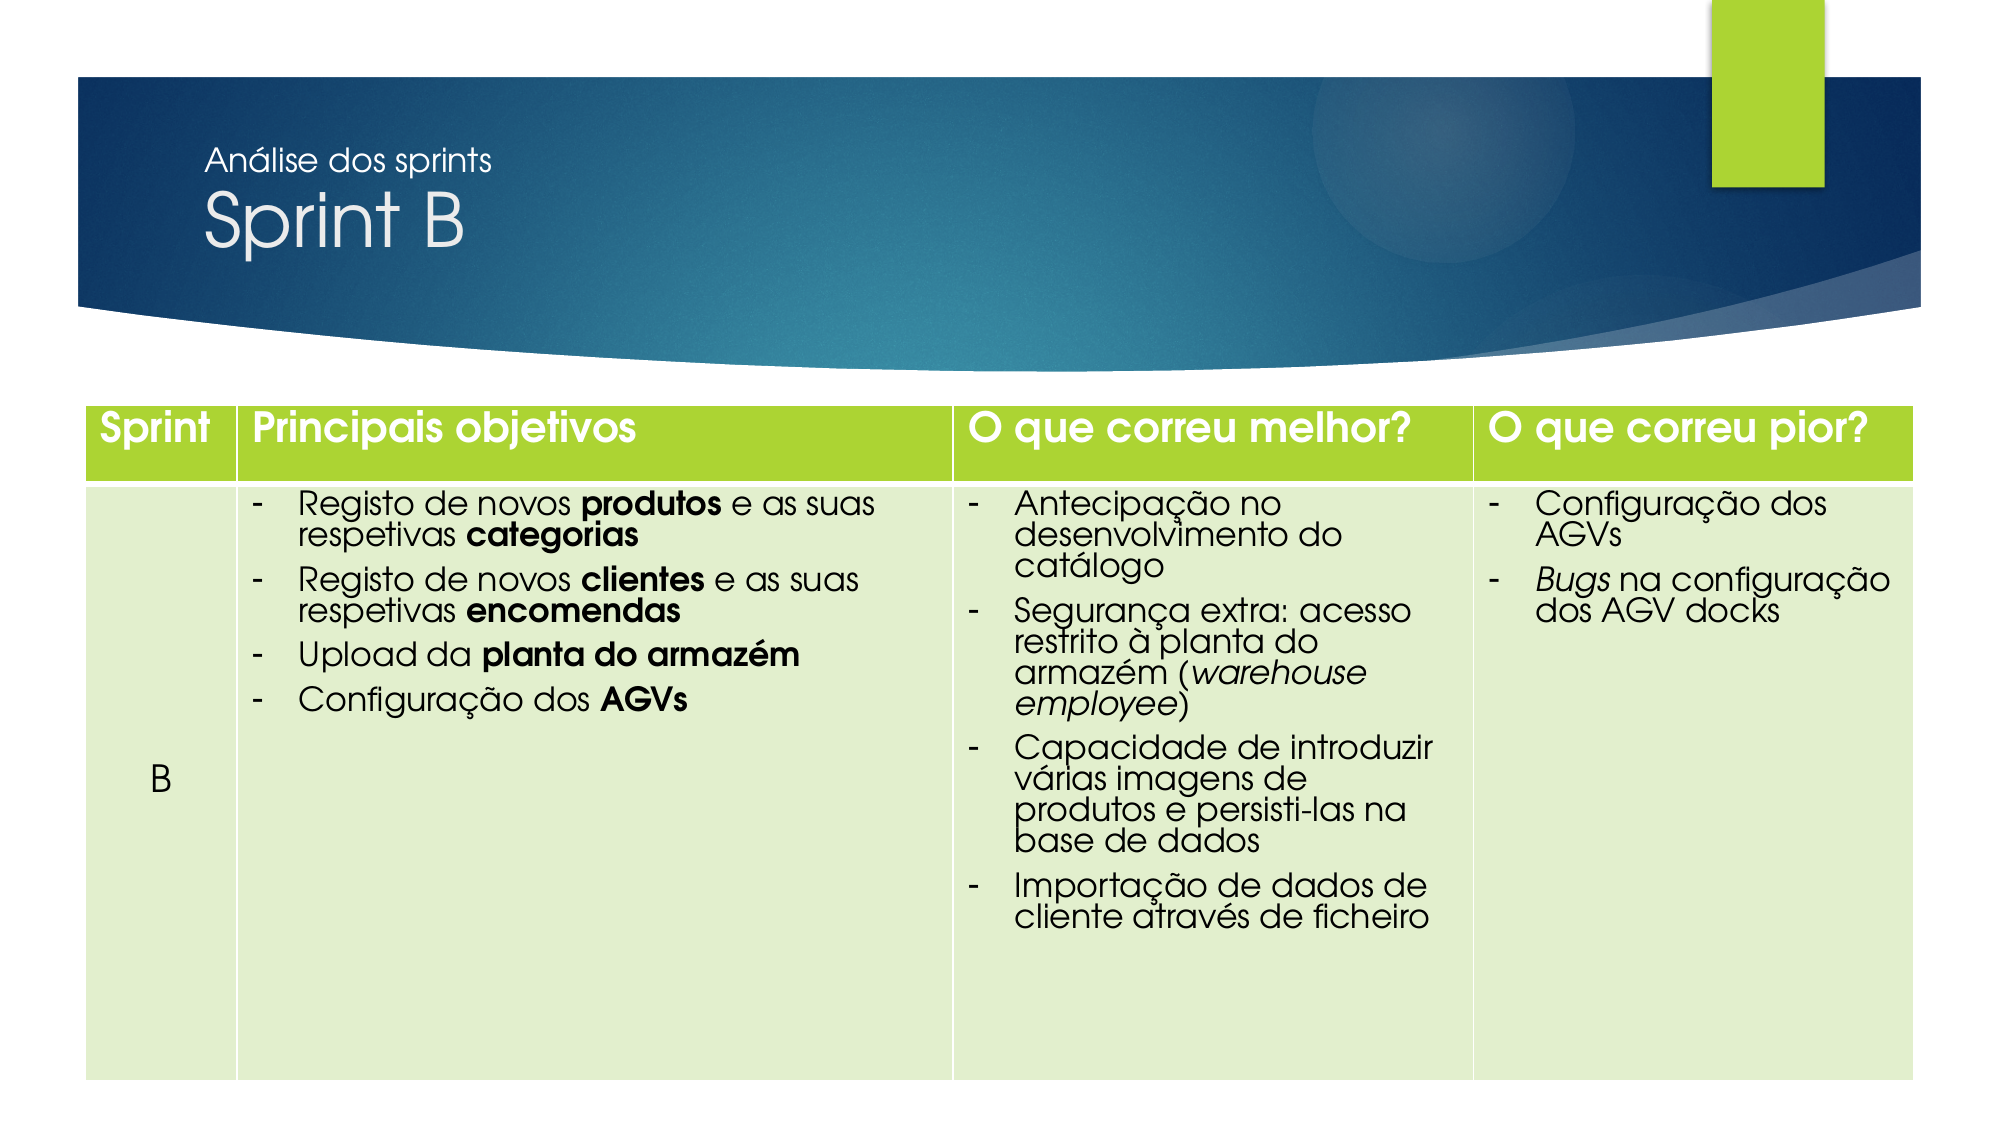

Análise dos sprints
# Sprint B
| Sprint | Principais objetivos | O que correu melhor? | O que correu pior? |
| --- | --- | --- | --- |
| B | Registo de novos produtos e as suas respetivas categorias Registo de novos clientes e as suas respetivas encomendas Upload da planta do armazém Configuração dos AGVs | Antecipação no desenvolvimento do catálogo Segurança extra: acesso restrito à planta do armazém (warehouse employee) Capacidade de introduzir várias imagens de produtos e persisti-las na base de dados Importação de dados de cliente através de ficheiro | Configuração dos AGVs Bugs na configuração dos AGV docks |